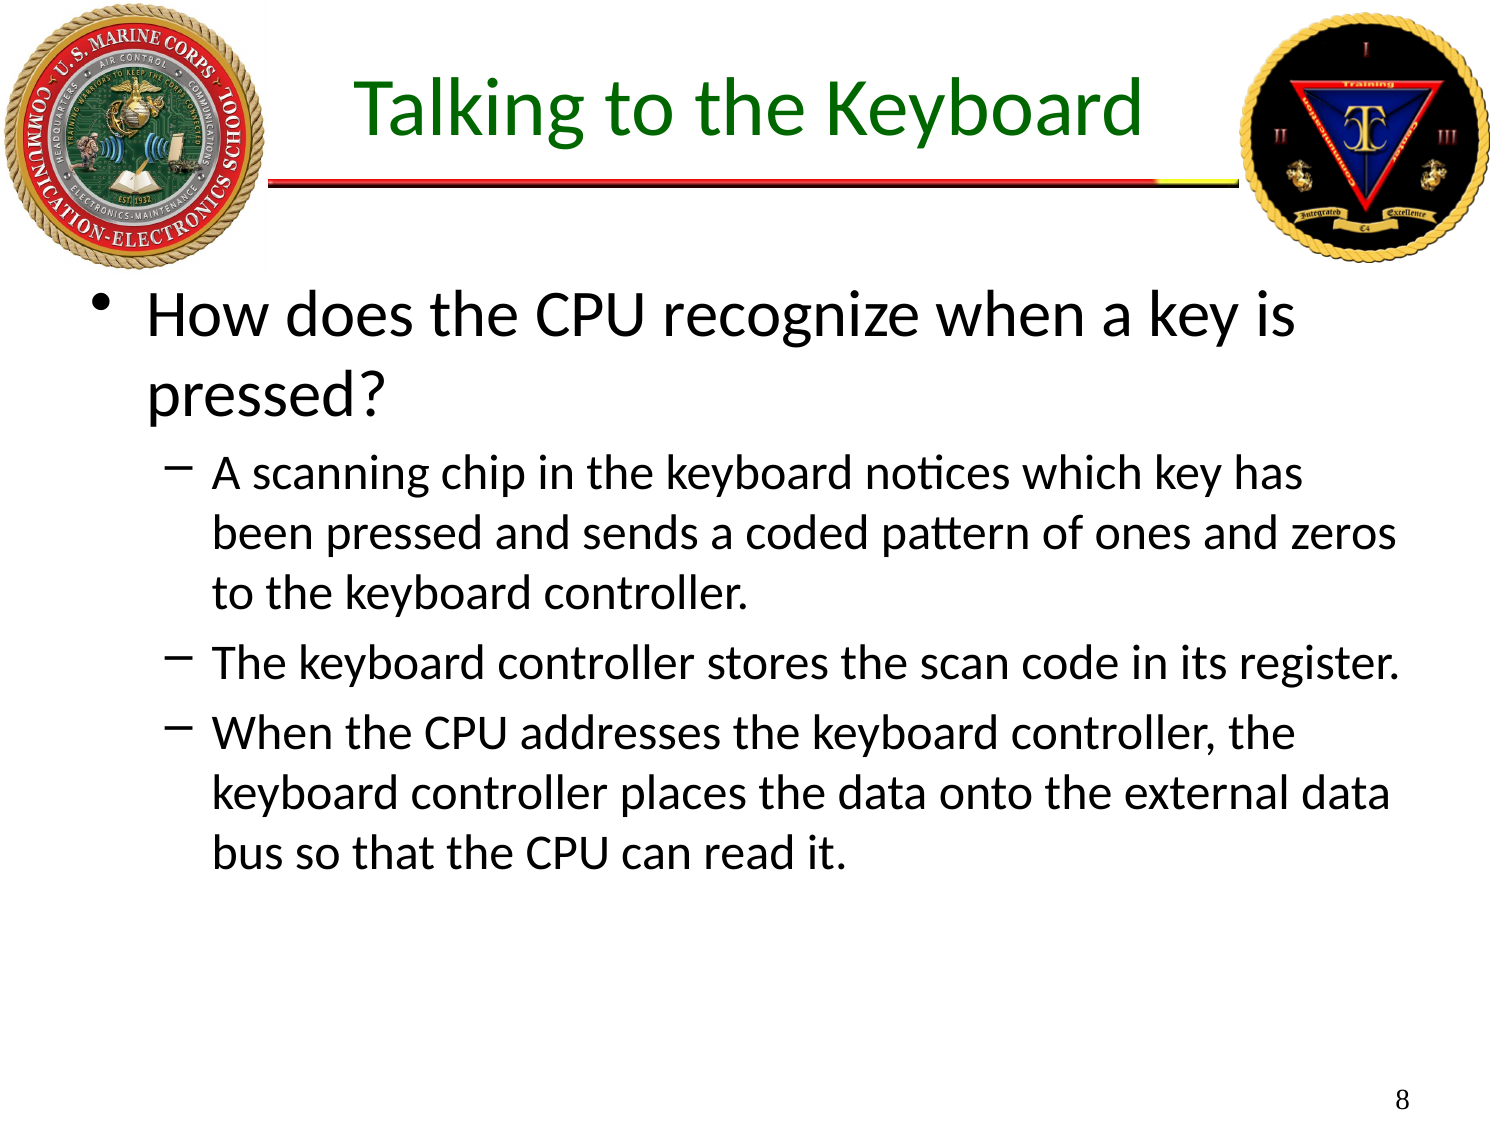

# Talking to the Keyboard
How does the CPU recognize when a key is pressed?
A scanning chip in the keyboard notices which key has been pressed and sends a coded pattern of ones and zeros to the keyboard controller.
The keyboard controller stores the scan code in its register.
When the CPU addresses the keyboard controller, the keyboard controller places the data onto the external data bus so that the CPU can read it.